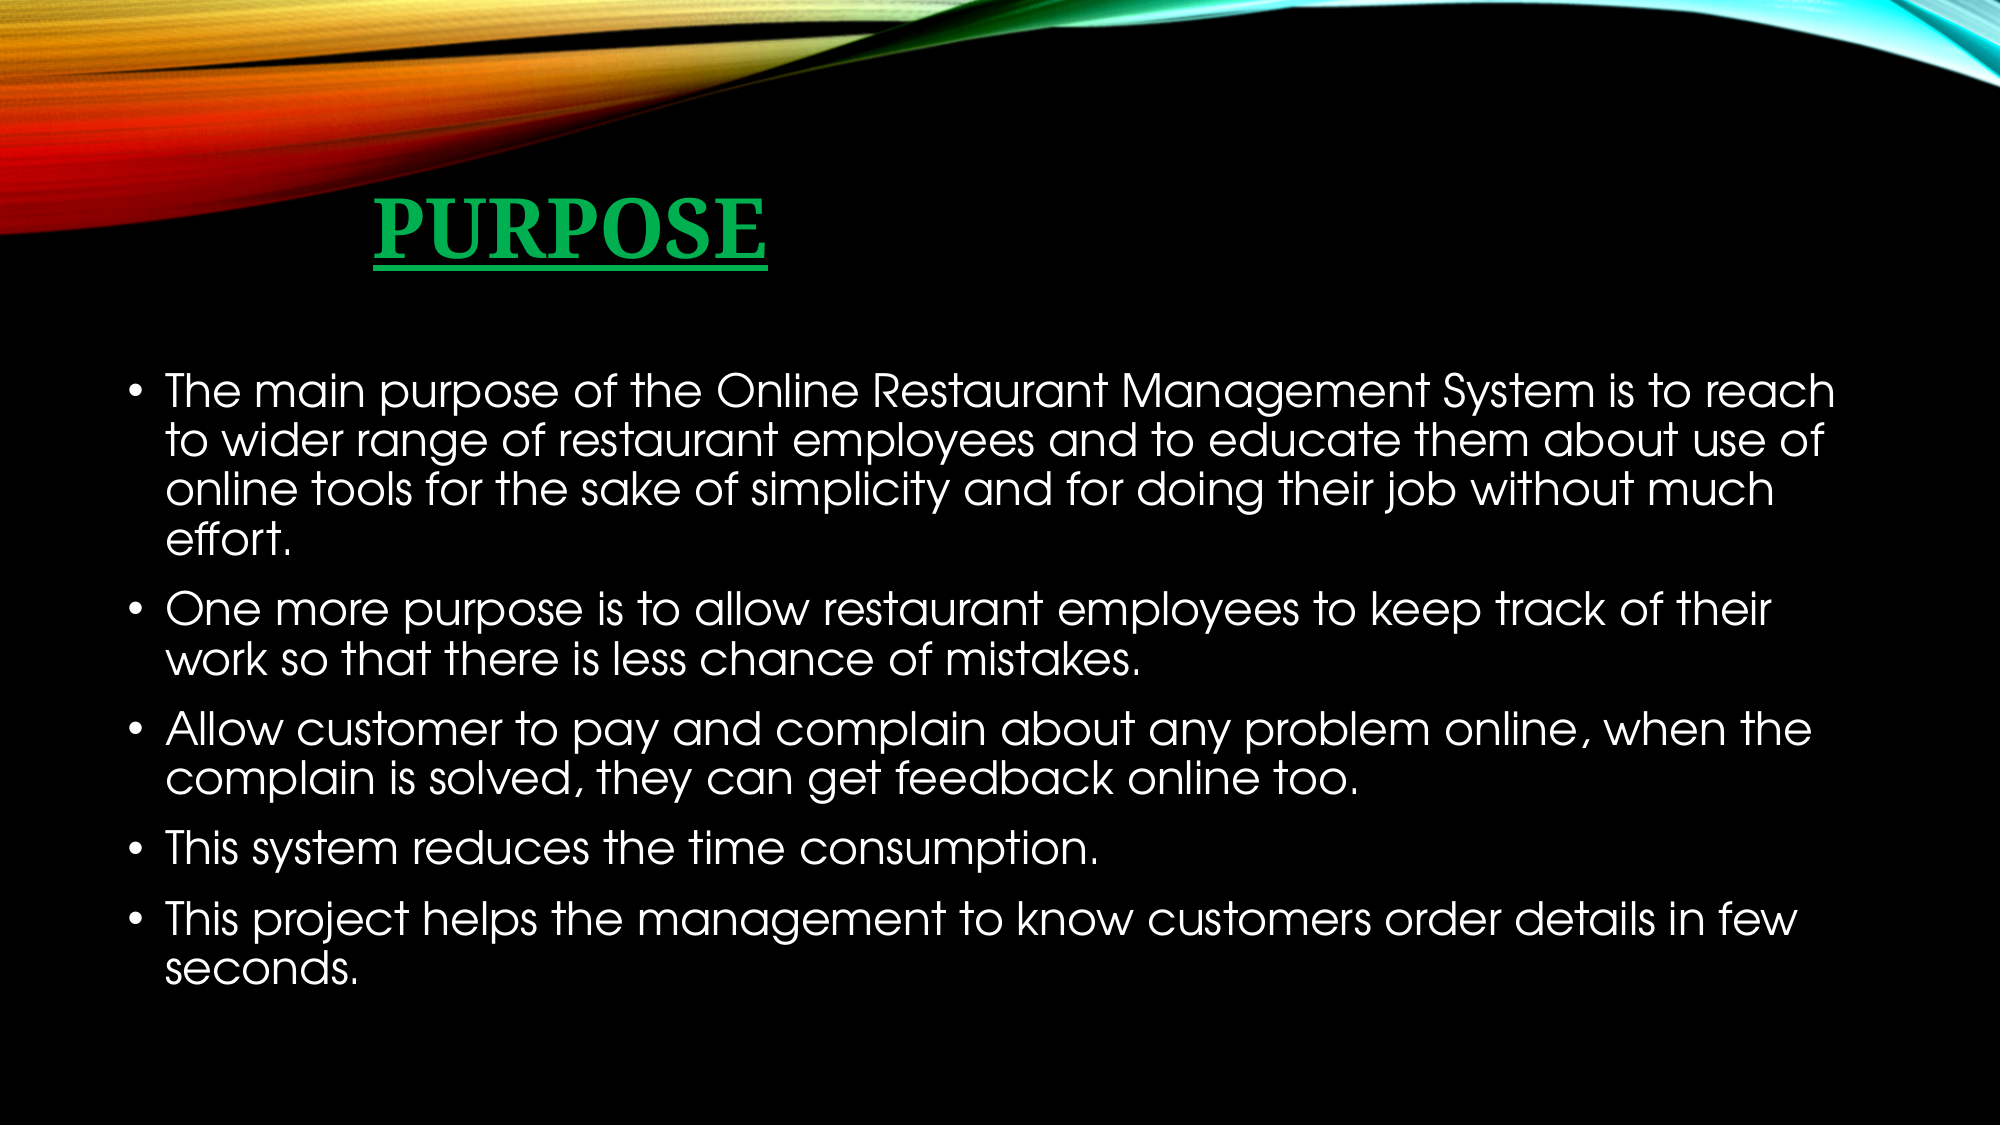

# PURPOSE
The main purpose of the Online Restaurant Management System is to reach to wider range of restaurant employees and to educate them about use of online tools for the sake of simplicity and for doing their job without much effort.
One more purpose is to allow restaurant employees to keep track of their work so that there is less chance of mistakes.
Allow customer to pay and complain about any problem online, when the complain is solved, they can get feedback online too.
This system reduces the time consumption.
This project helps the management to know customers order details in few seconds.